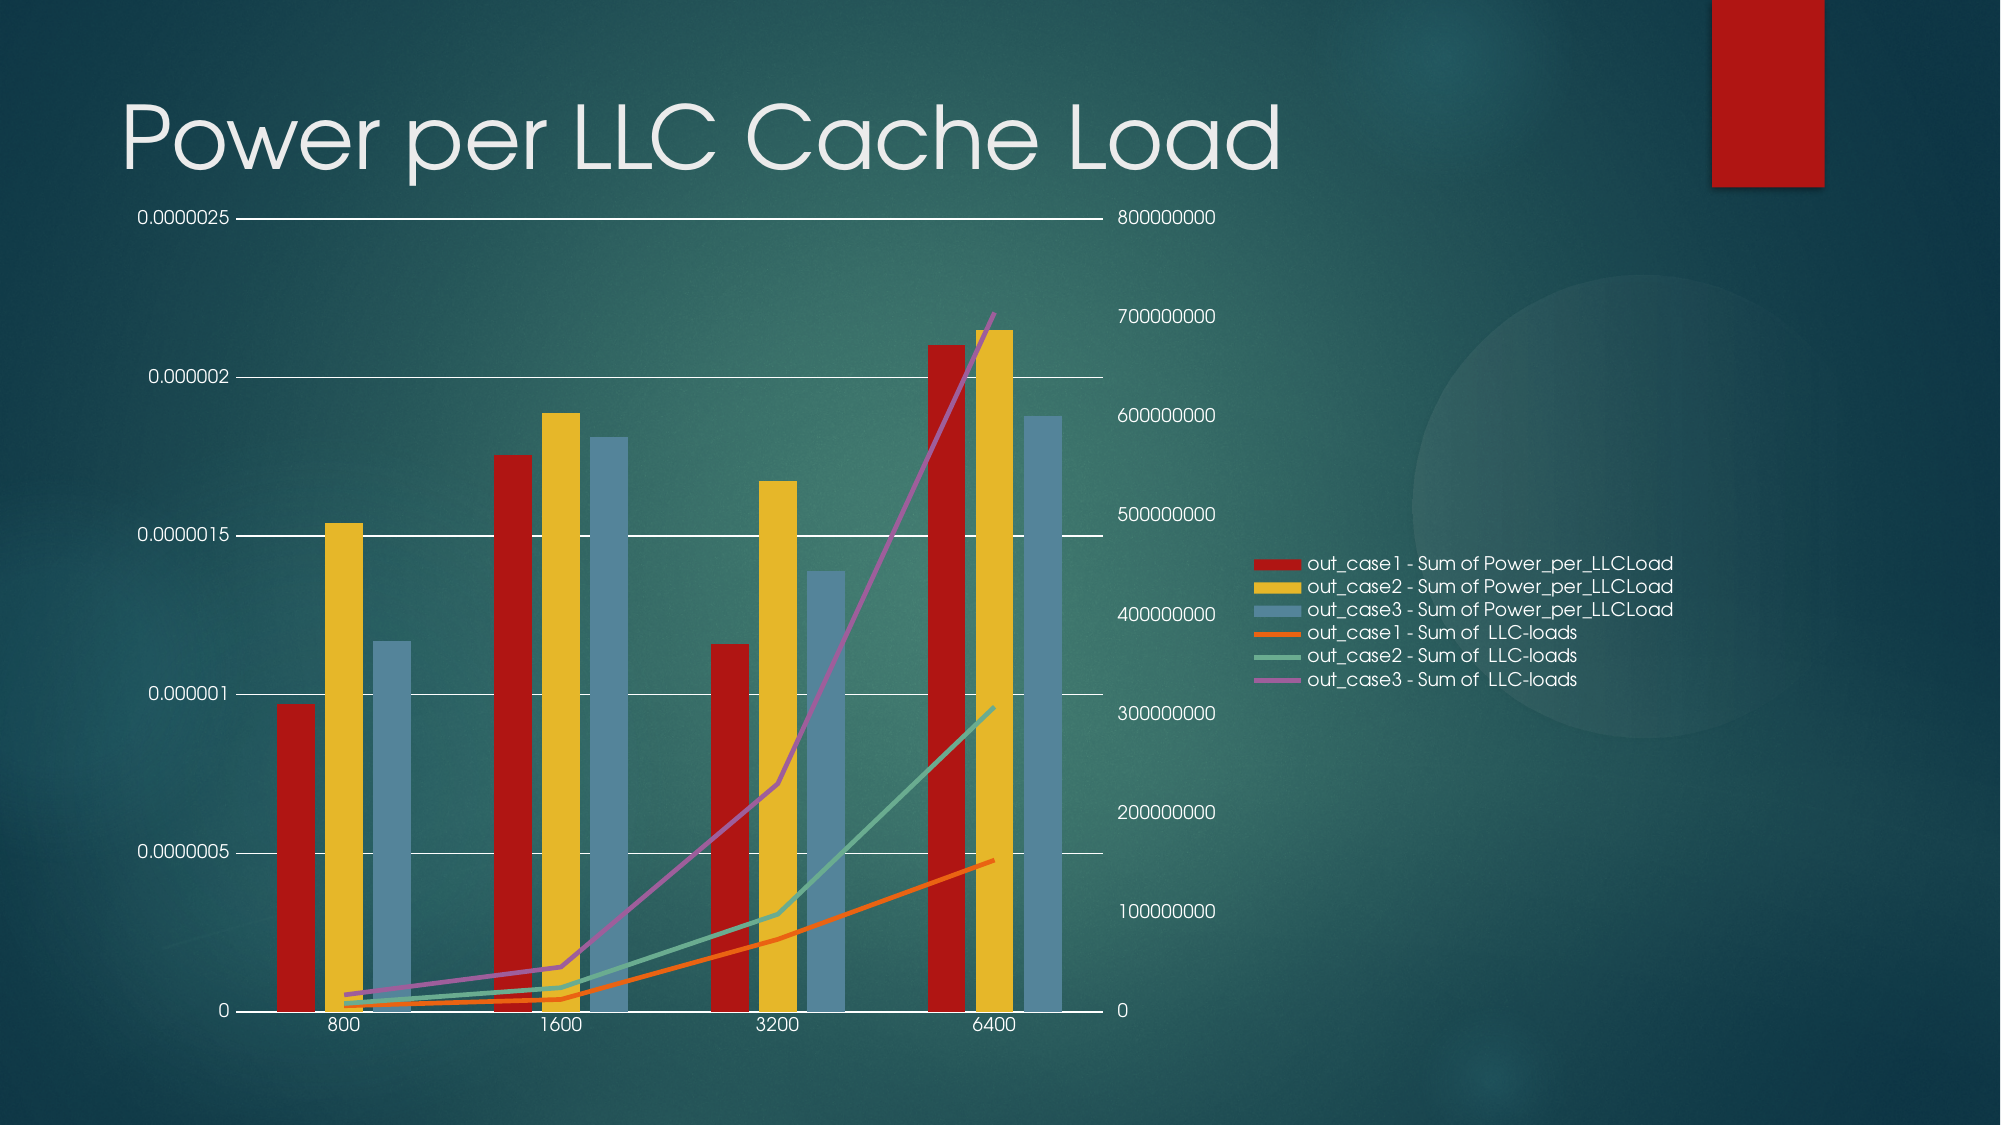

Power per LLC Cache Load

### Chart

| Category | out_case1 - Sum of Power_per_LLCLoad | out_case2 - Sum of Power_per_LLCLoad | out_case3 - Sum of Power_per_LLCLoad | out_case1 - Sum of  LLC-loads | out_case2 - Sum of  LLC-loads | out_case3 - Sum of  LLC-loads |
|---|---|---|---|---|---|---|
| 800 | 9.71530276769545e-07 | 1.54278095999427e-06 | 1.16954591327326e-06 | 6175824.0 | 8426342.0 | 17100654.0 |
| 1600 | 1.75701630519118e-06 | 1.88751447744121e-06 | 1.81168982252974e-06 | 12521227.0 | 24370674.0 | 45261611.0 |
| 3200 | 1.16095962135999e-06 | 1.67529531750491e-06 | 1.39017296462517e-06 | 73215294.0 | 98490098.0 | 230187184.0 |
| 6400 | 2.10225276492266e-06 | 2.15063076343461e-06 | 1.87764052409768e-06 | 153169022.0 | 307816670.0 | 705672882.0 |